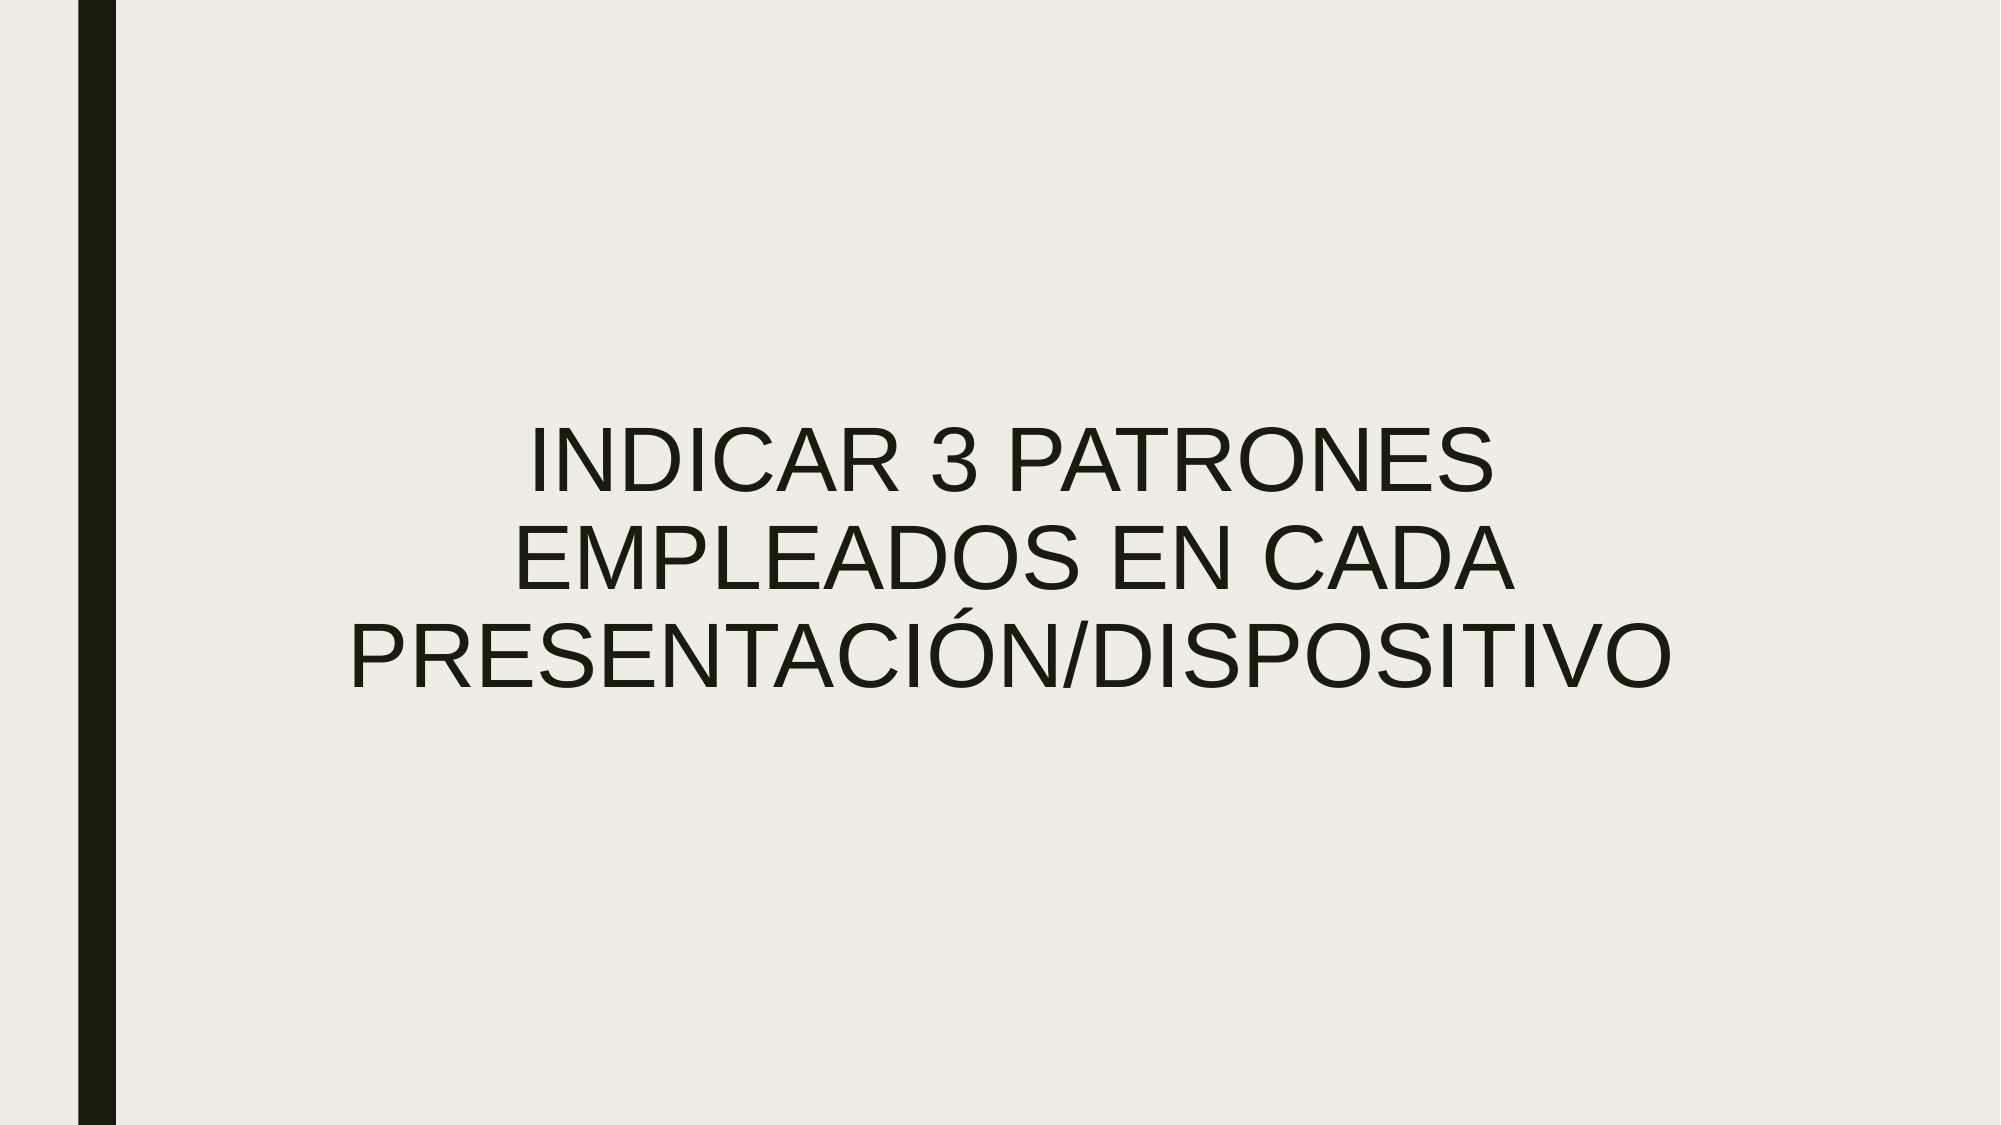

# INDICAR 3 PATRONES EMPLEADOS EN CADA PRESENTACIÓN/DISPOSITIVO